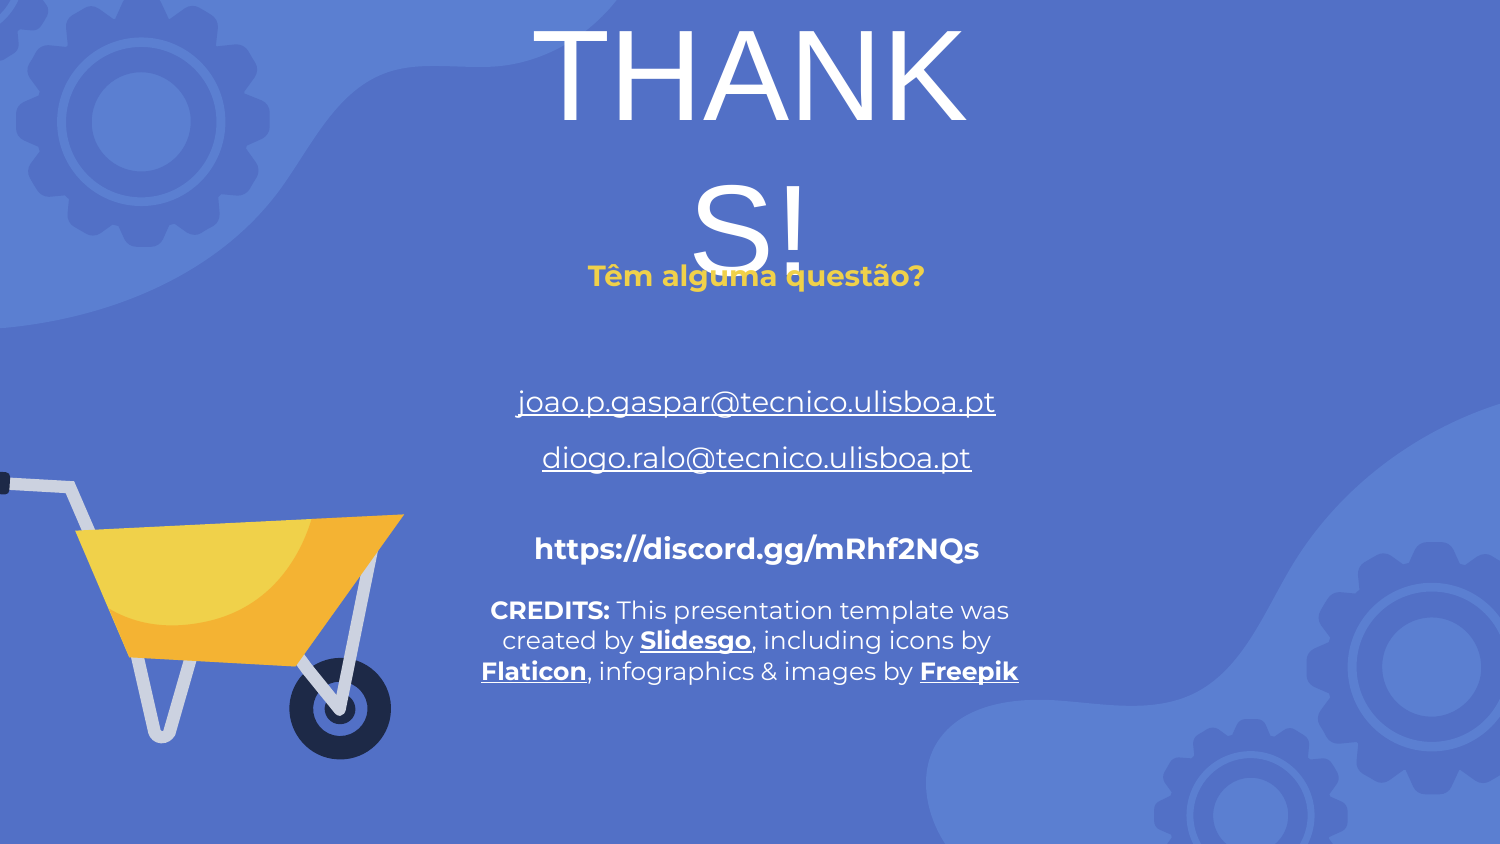

# THANKS!
Têm alguma questão?

joao.p.gaspar@tecnico.ulisboa.pt
diogo.ralo@tecnico.ulisboa.pt

https://discord.gg/mRhf2NQs